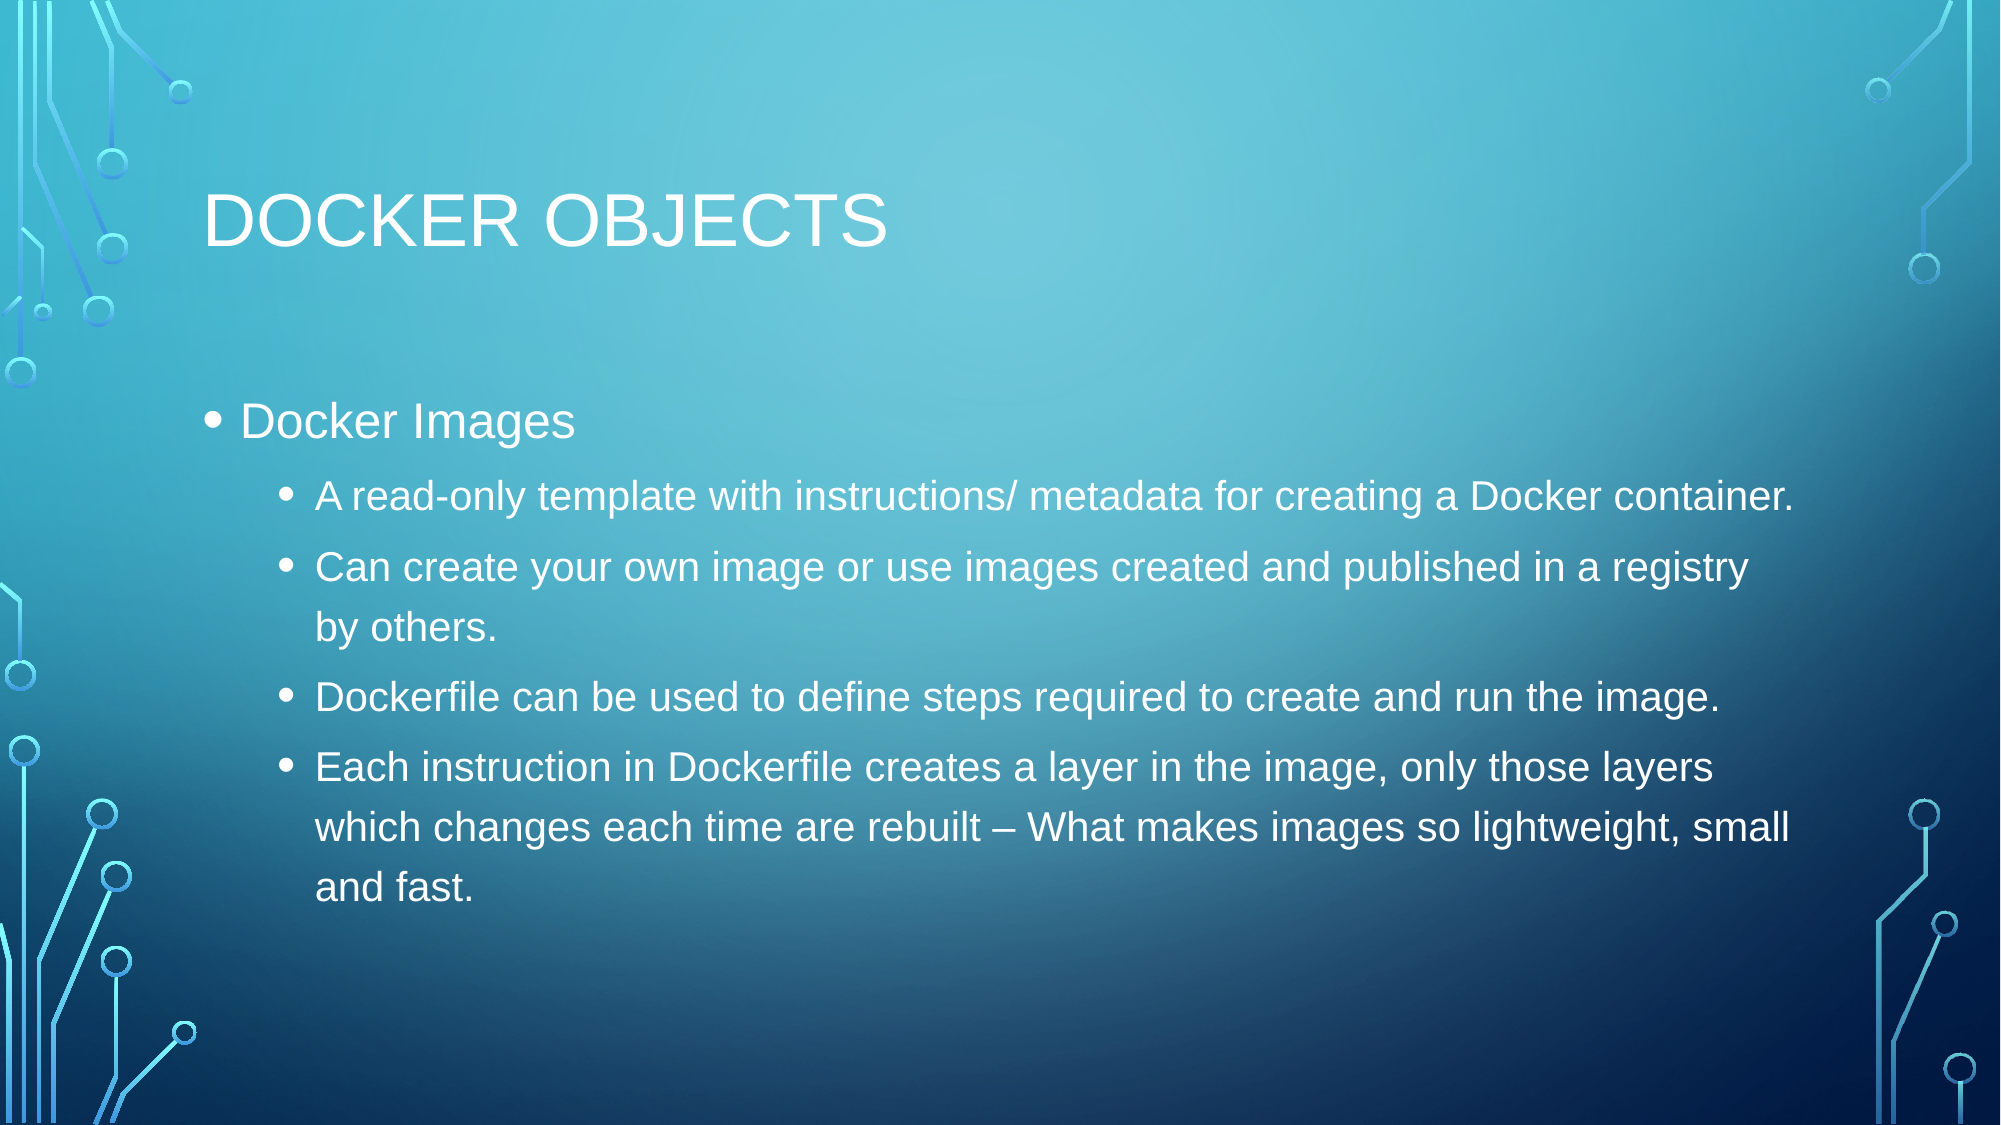

# Docker Objects
Docker Images
A read-only template with instructions/ metadata for creating a Docker container.
Can create your own image or use images created and published in a registry by others.
Dockerfile can be used to define steps required to create and run the image.
Each instruction in Dockerfile creates a layer in the image, only those layers which changes each time are rebuilt – What makes images so lightweight, small and fast.